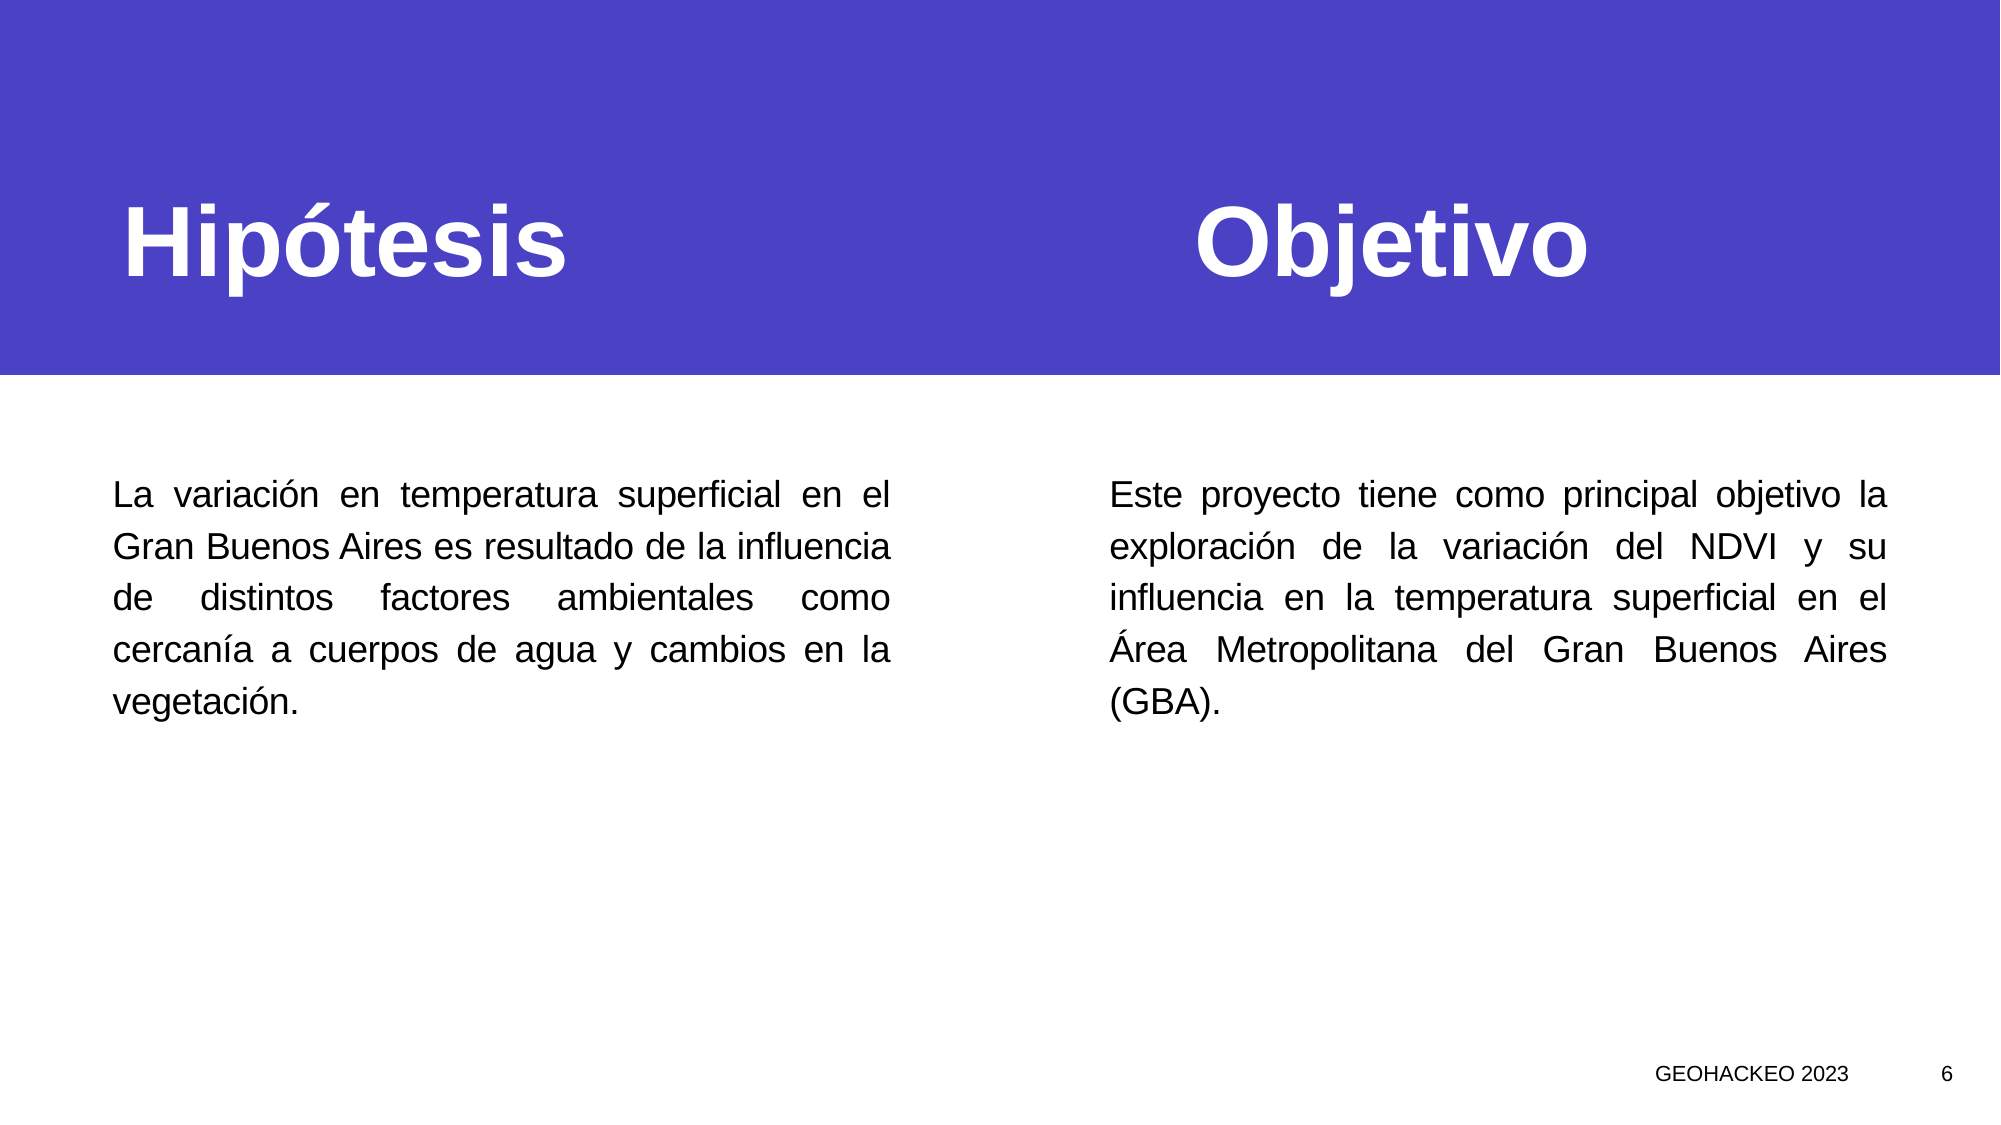

# Hipótesis
Objetivo
La variación en temperatura superficial en el Gran Buenos Aires es resultado de la influencia de distintos factores ambientales como cercanía a cuerpos de agua y cambios en la vegetación.
Este proyecto tiene como principal objetivo la exploración de la variación del NDVI y su influencia en la temperatura superficial en el Área Metropolitana del Gran Buenos Aires (GBA).
GEOHACKEO 2023
Presentation title
6